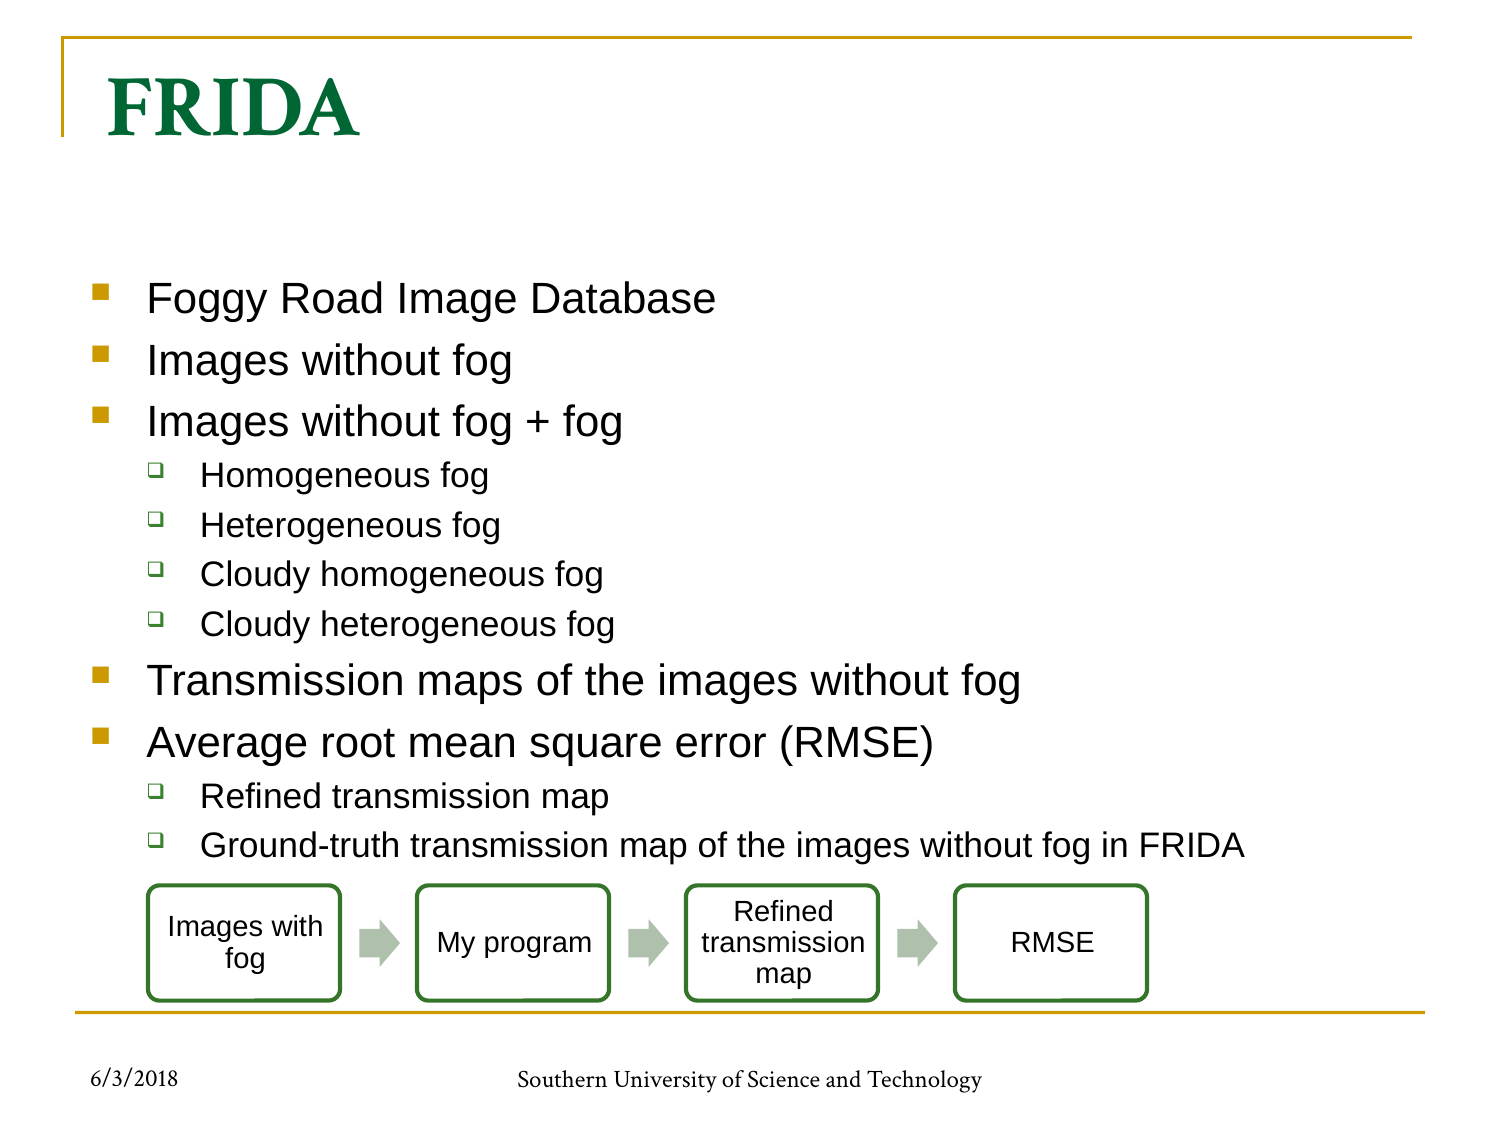

FRIDA
Foggy Road Image Database
Images without fog
Images without fog + fog
Homogeneous fog
Heterogeneous fog
Cloudy homogeneous fog
Cloudy heterogeneous fog
Transmission maps of the images without fog
Average root mean square error (RMSE)
Refined transmission map
Ground-truth transmission map of the images without fog in FRIDA
Images with fog

My program

Refined transmission map

RMSE
6/3/2018
Southern University of Science and Technology